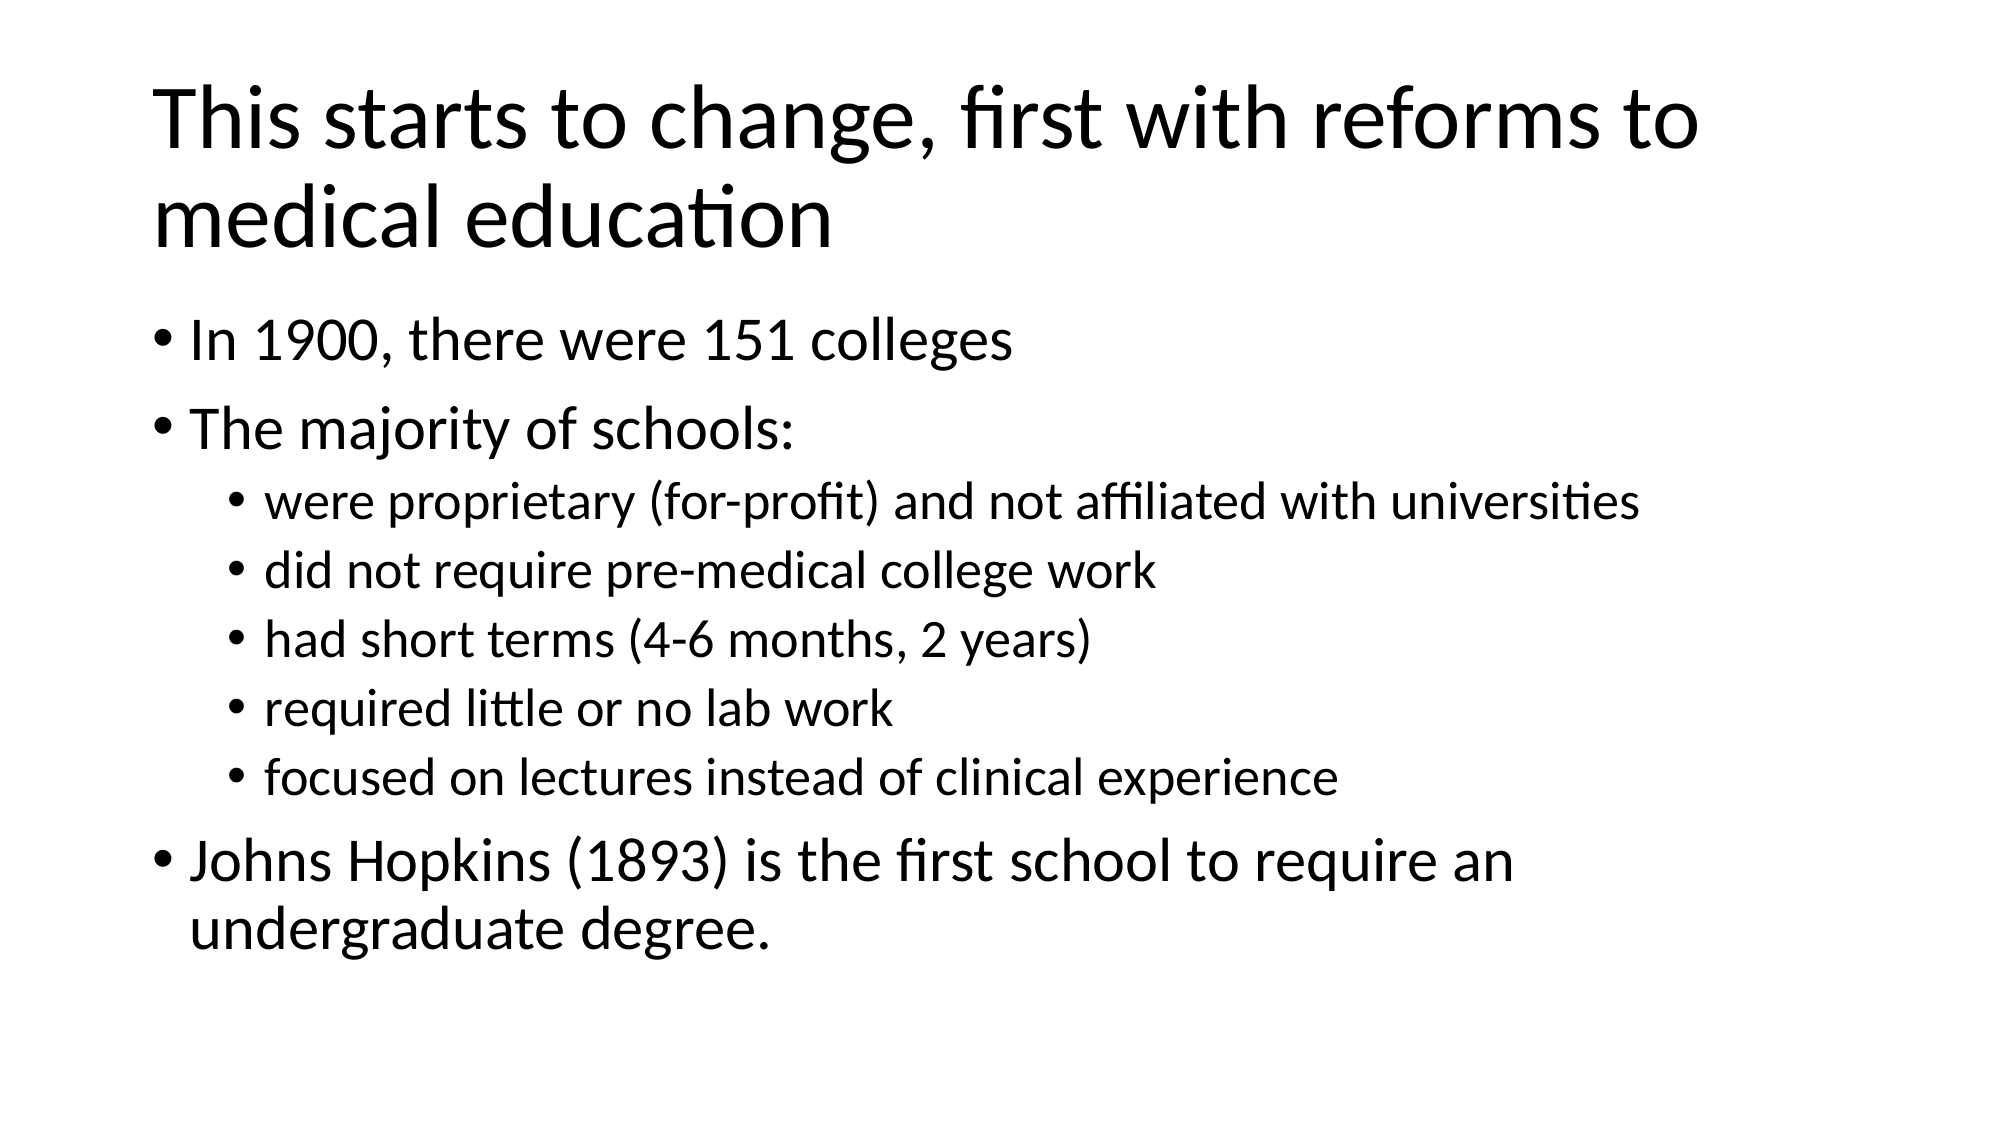

# This starts to change, first with reforms to medical education
In 1900, there were 151 colleges
The majority of schools:
were proprietary (for-profit) and not affiliated with universities
did not require pre-medical college work
had short terms (4-6 months, 2 years)
required little or no lab work
focused on lectures instead of clinical experience
Johns Hopkins (1893) is the first school to require an undergraduate degree.